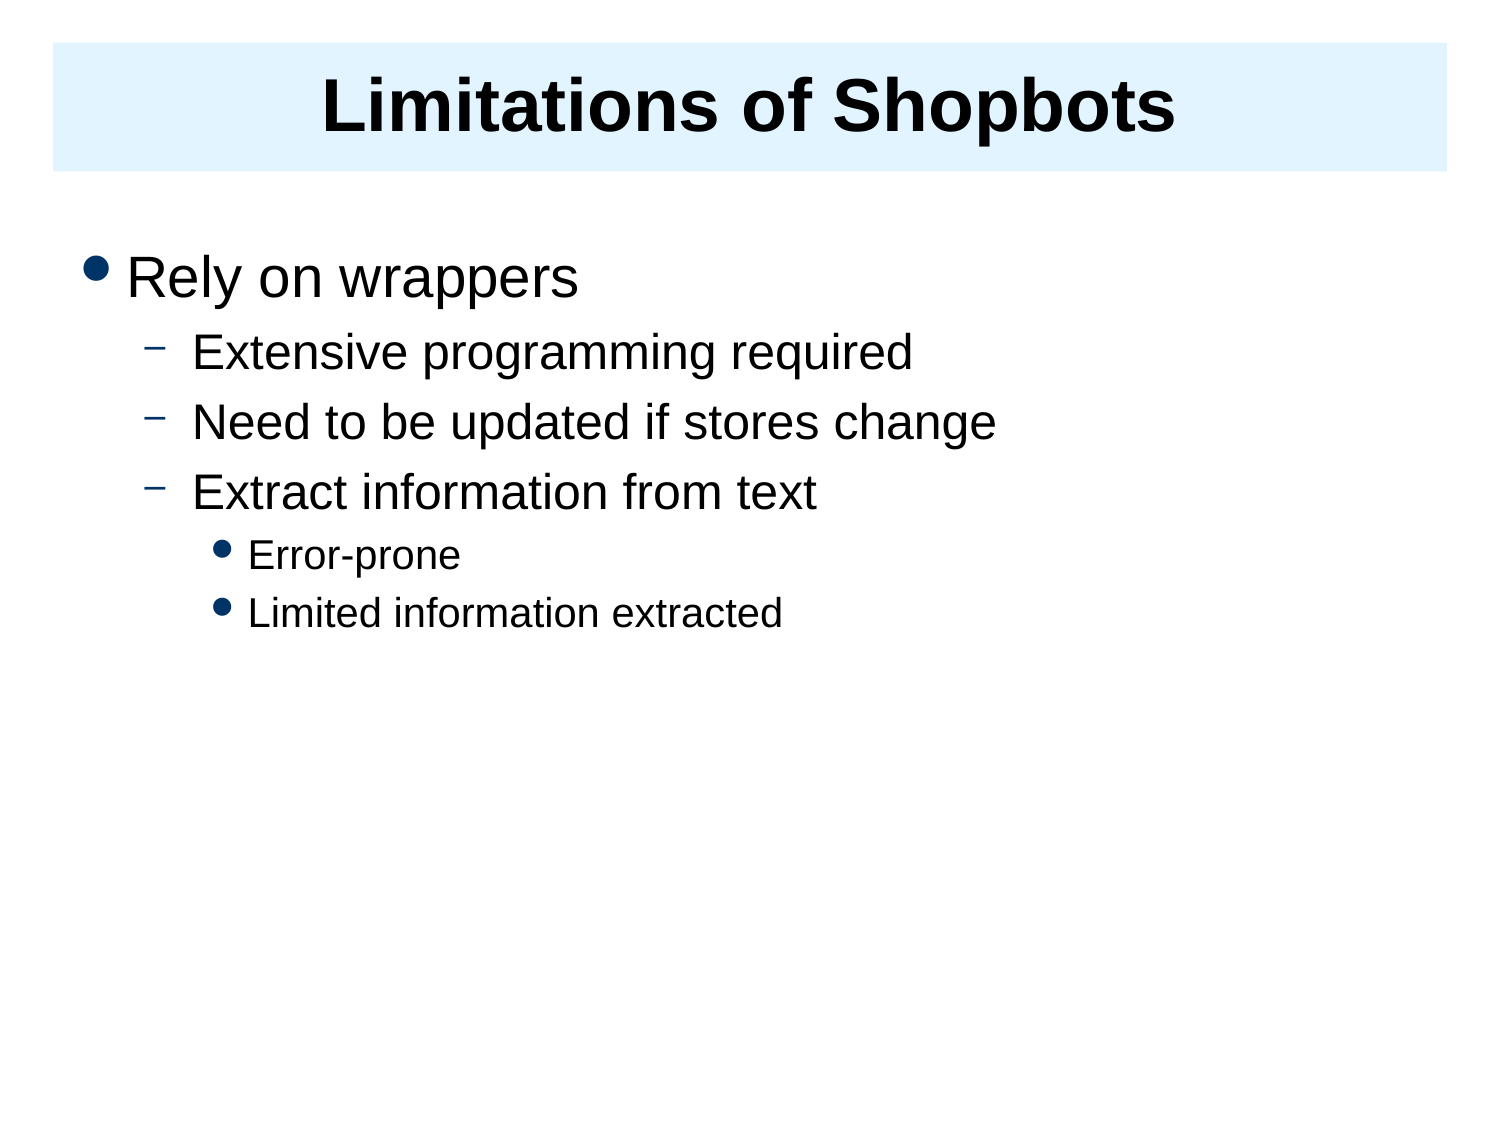

# Limitations of Shopbots
Rely on wrappers
Extensive programming required
Need to be updated if stores change
Extract information from text
Error-prone
Limited information extracted